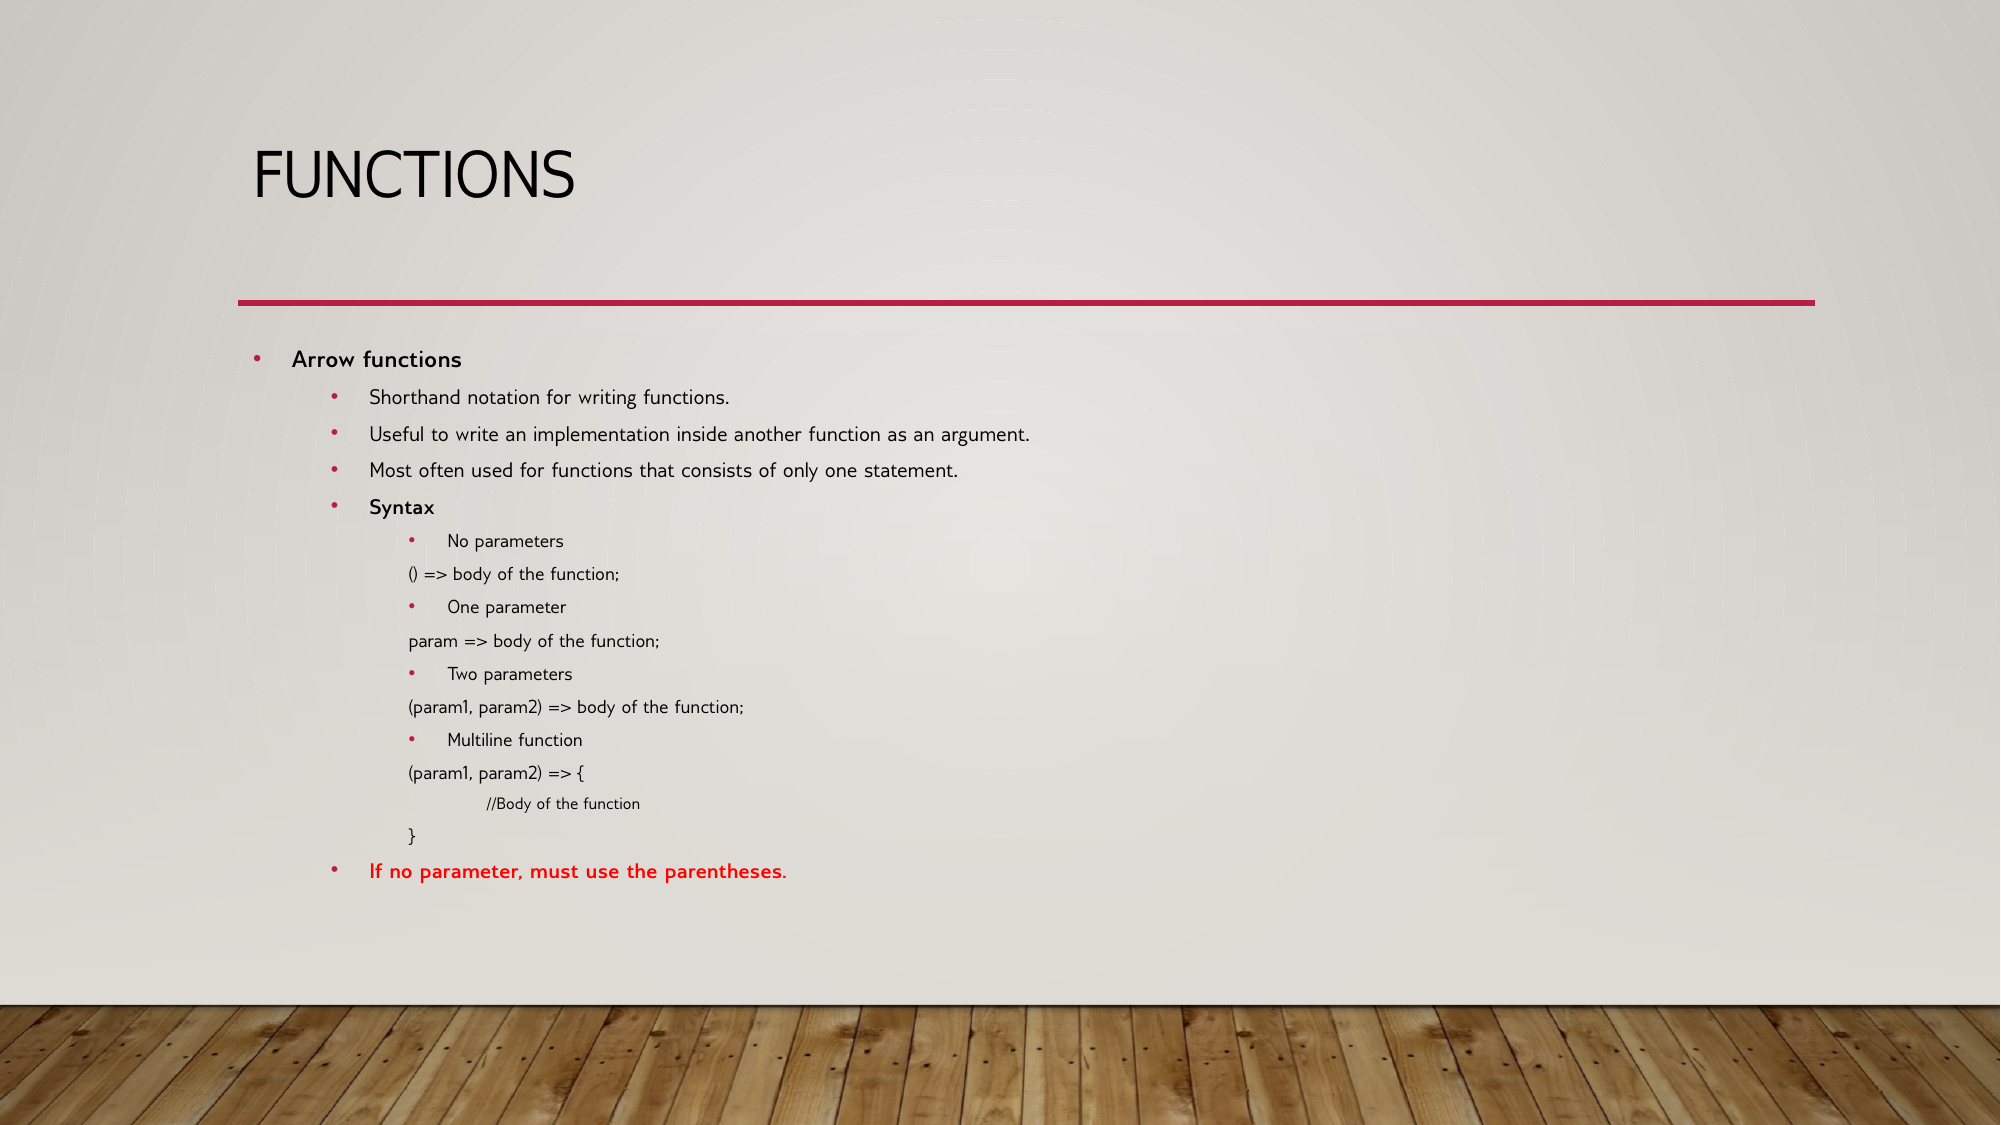

# Functions
Arrow functions
Shorthand notation for writing functions.
Useful to write an implementation inside another function as an argument.
Most often used for functions that consists of only one statement.
Syntax
No parameters
	() => body of the function;
One parameter
	param => body of the function;
Two parameters
	(param1, param2) => body of the function;
Multiline function
	(param1, param2) => {
		//Body of the function
	}
If no parameter, must use the parentheses.